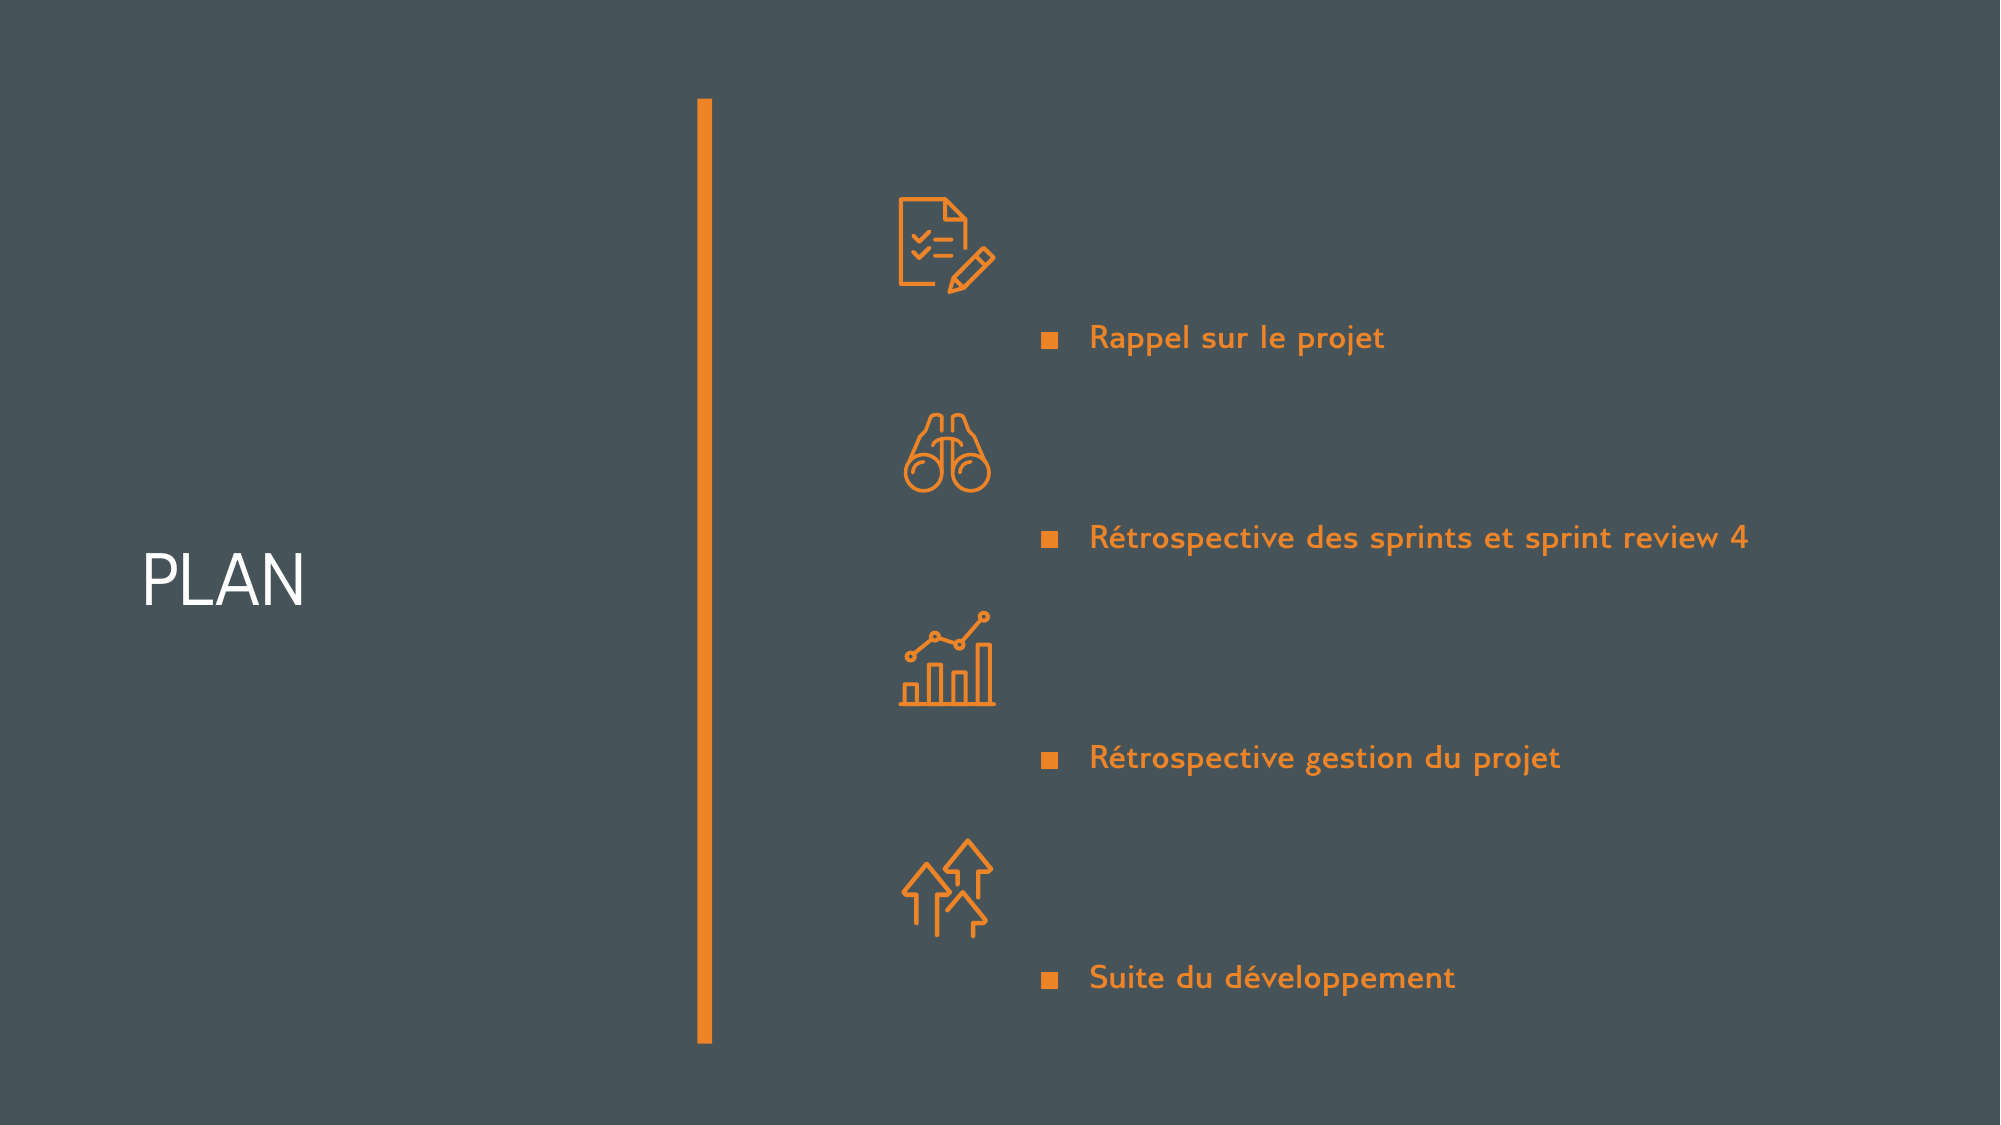

Rappel sur le projet
Rétrospective des sprints et sprint review 4
Rétrospective gestion du projet
Suite du développement

# PLAN